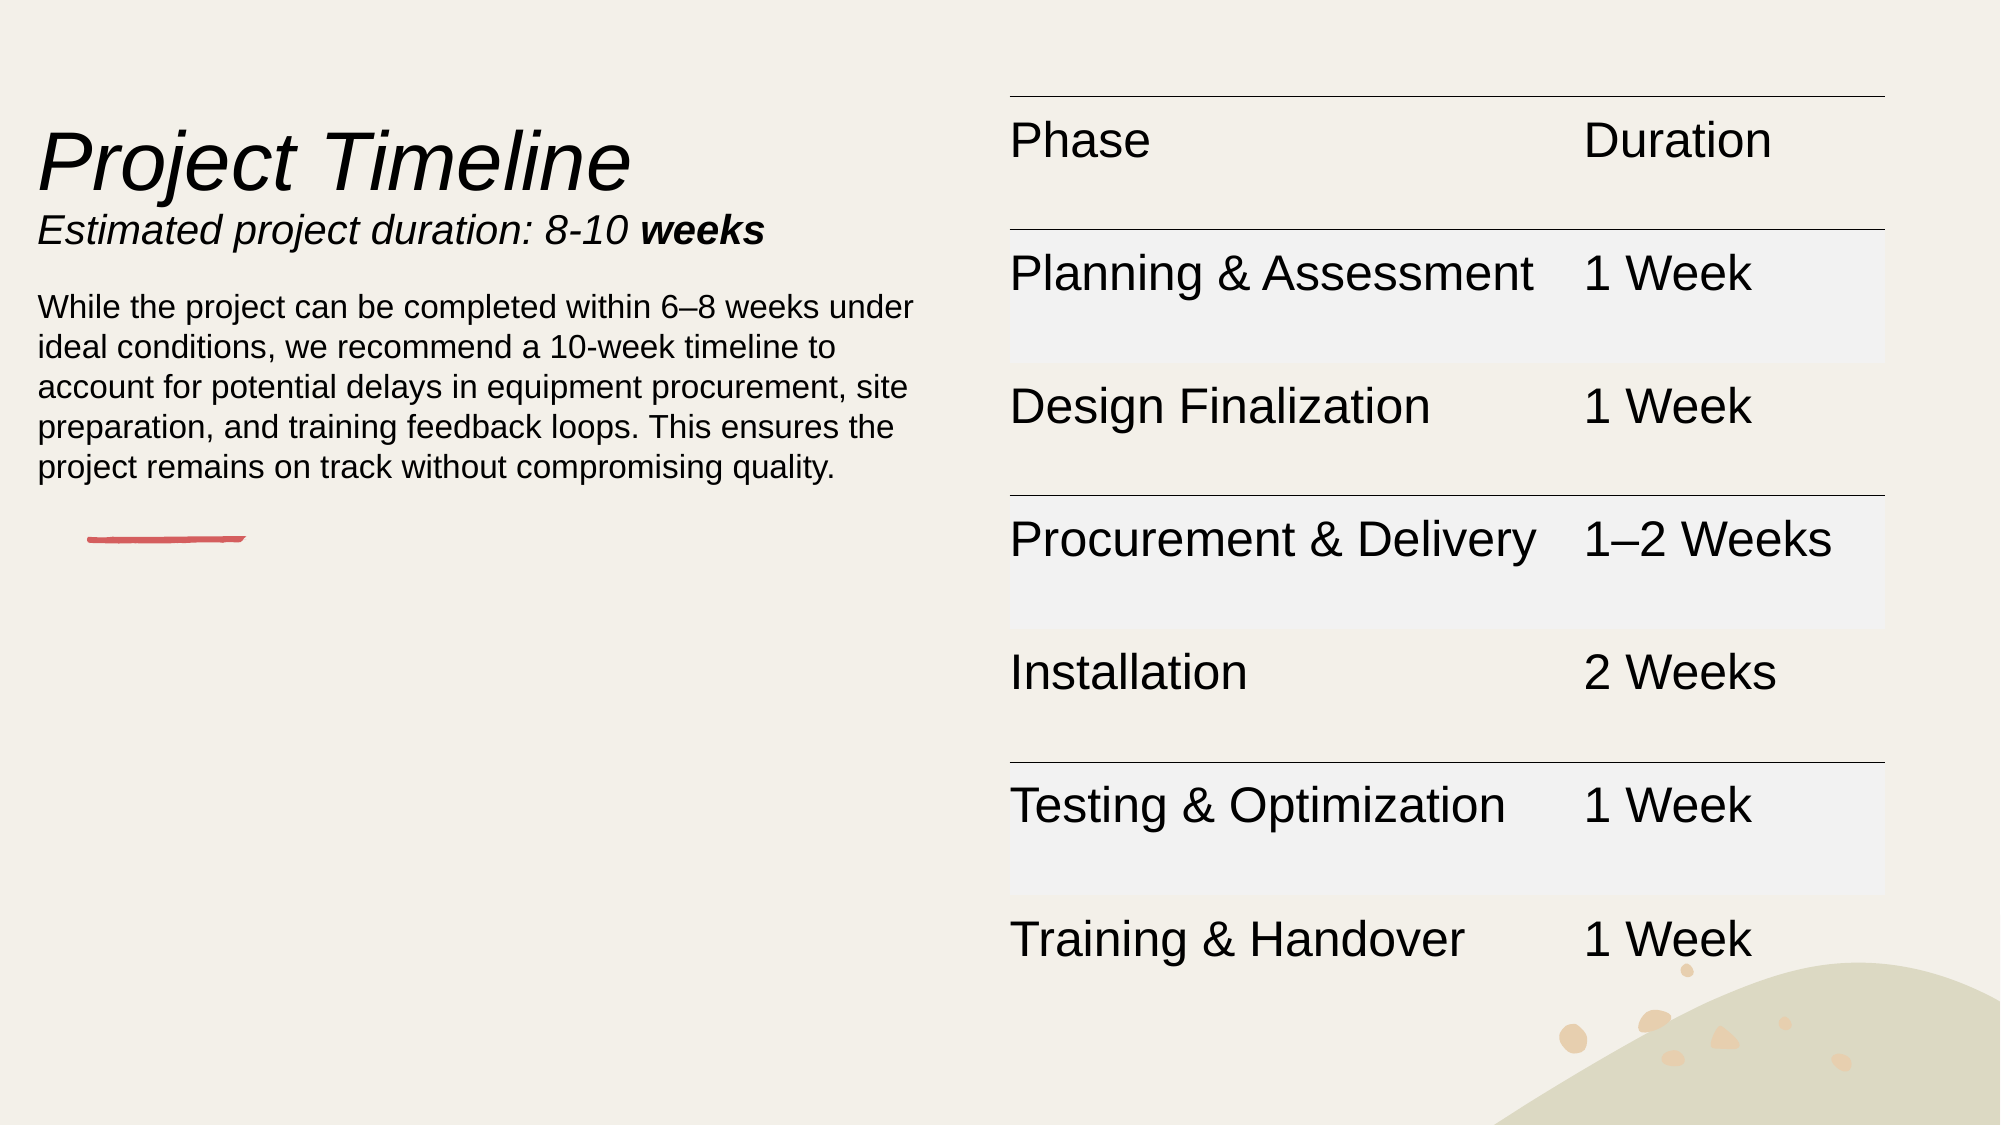

# Project Timeline Estimated project duration: 8-10 weeks
| Phase | Duration |
| --- | --- |
| Planning & Assessment | 1 Week |
| Design Finalization | 1 Week |
| Procurement & Delivery | 1–2 Weeks |
| Installation | 2 Weeks |
| Testing & Optimization | 1 Week |
| Training & Handover | 1 Week |
While the project can be completed within 6–8 weeks under ideal conditions, we recommend a 10-week timeline to account for potential delays in equipment procurement, site preparation, and training feedback loops. This ensures the project remains on track without compromising quality.